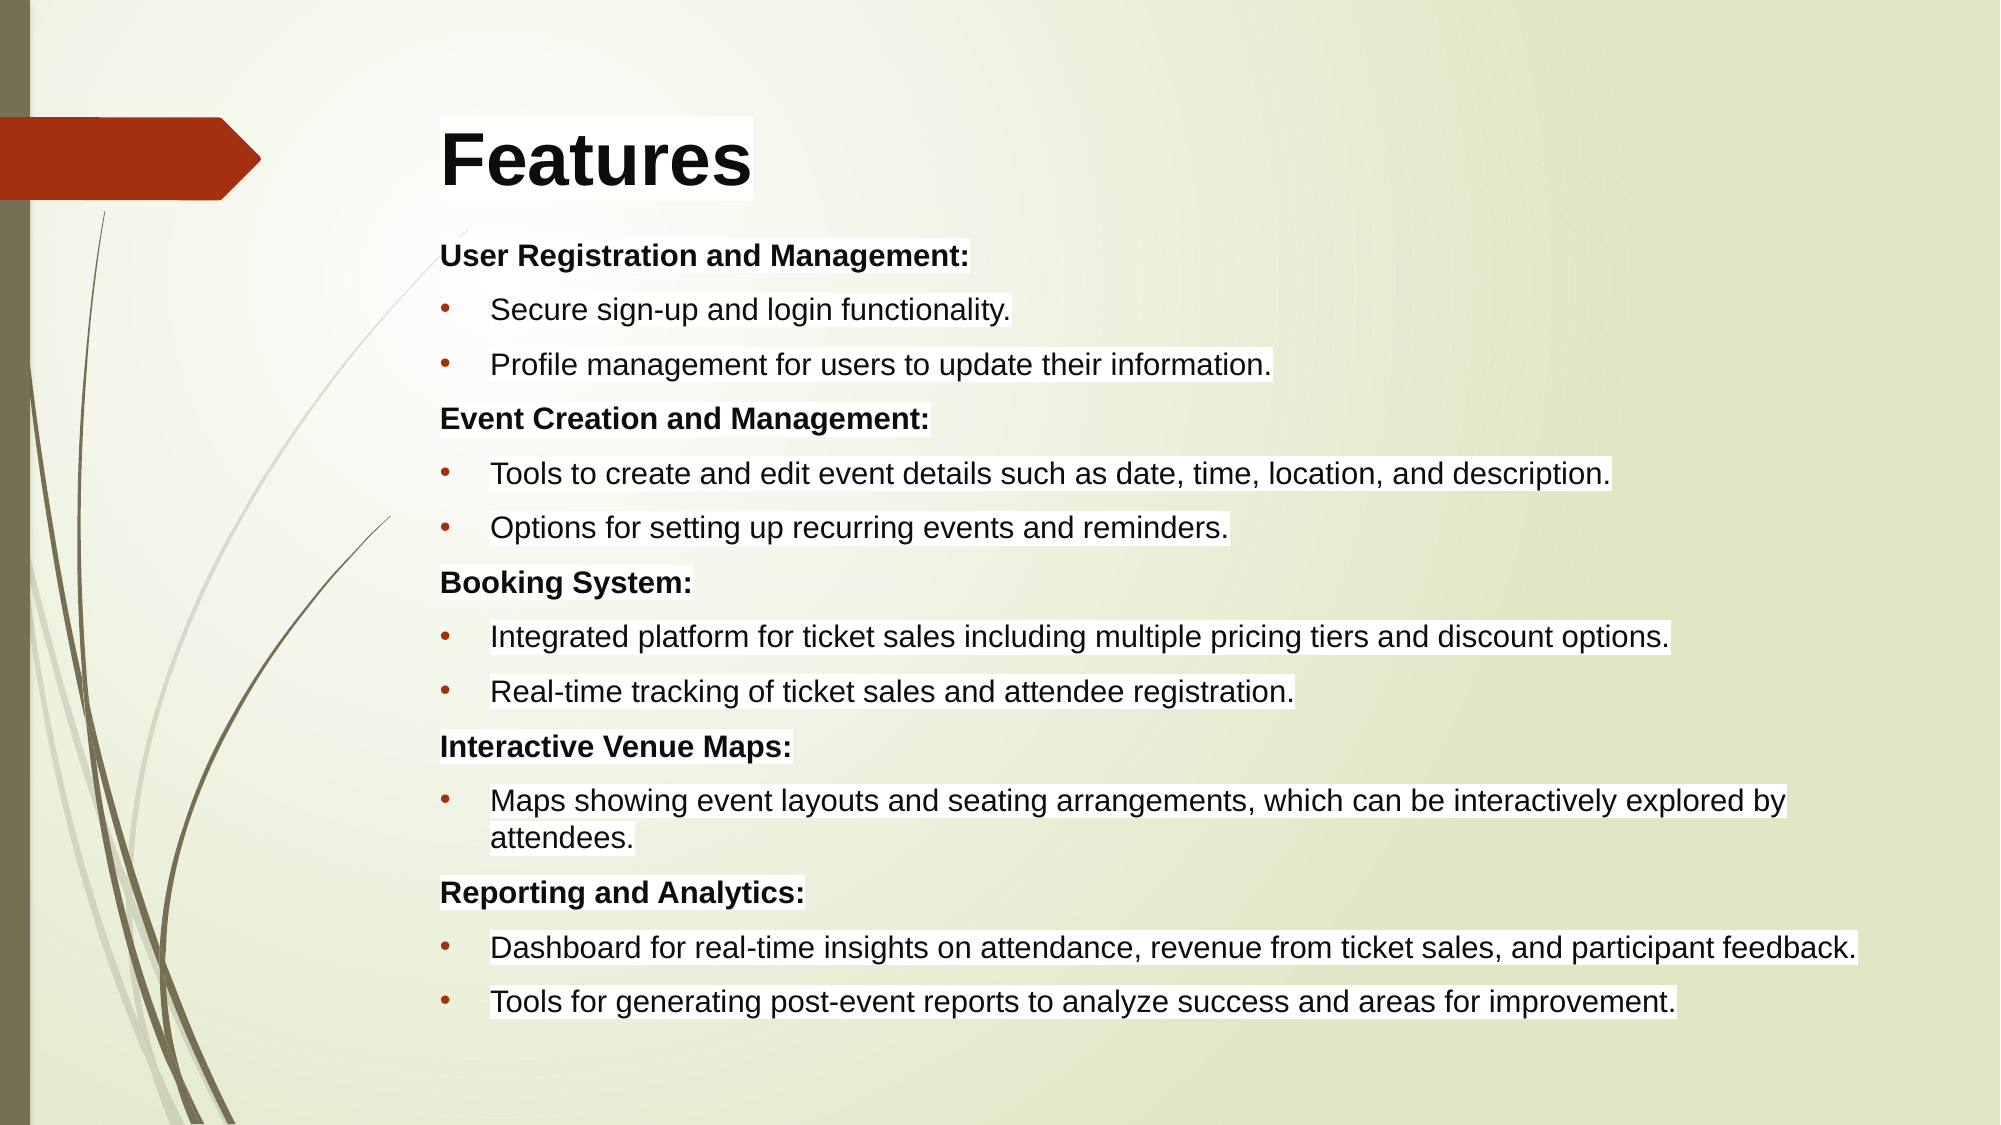

# Features
User Registration and Management:
Secure sign-up and login functionality.
Profile management for users to update their information.
Event Creation and Management:
Tools to create and edit event details such as date, time, location, and description.
Options for setting up recurring events and reminders.
Booking System:
Integrated platform for ticket sales including multiple pricing tiers and discount options.
Real-time tracking of ticket sales and attendee registration.
Interactive Venue Maps:
Maps showing event layouts and seating arrangements, which can be interactively explored by attendees.
Reporting and Analytics:
Dashboard for real-time insights on attendance, revenue from ticket sales, and participant feedback.
Tools for generating post-event reports to analyze success and areas for improvement.